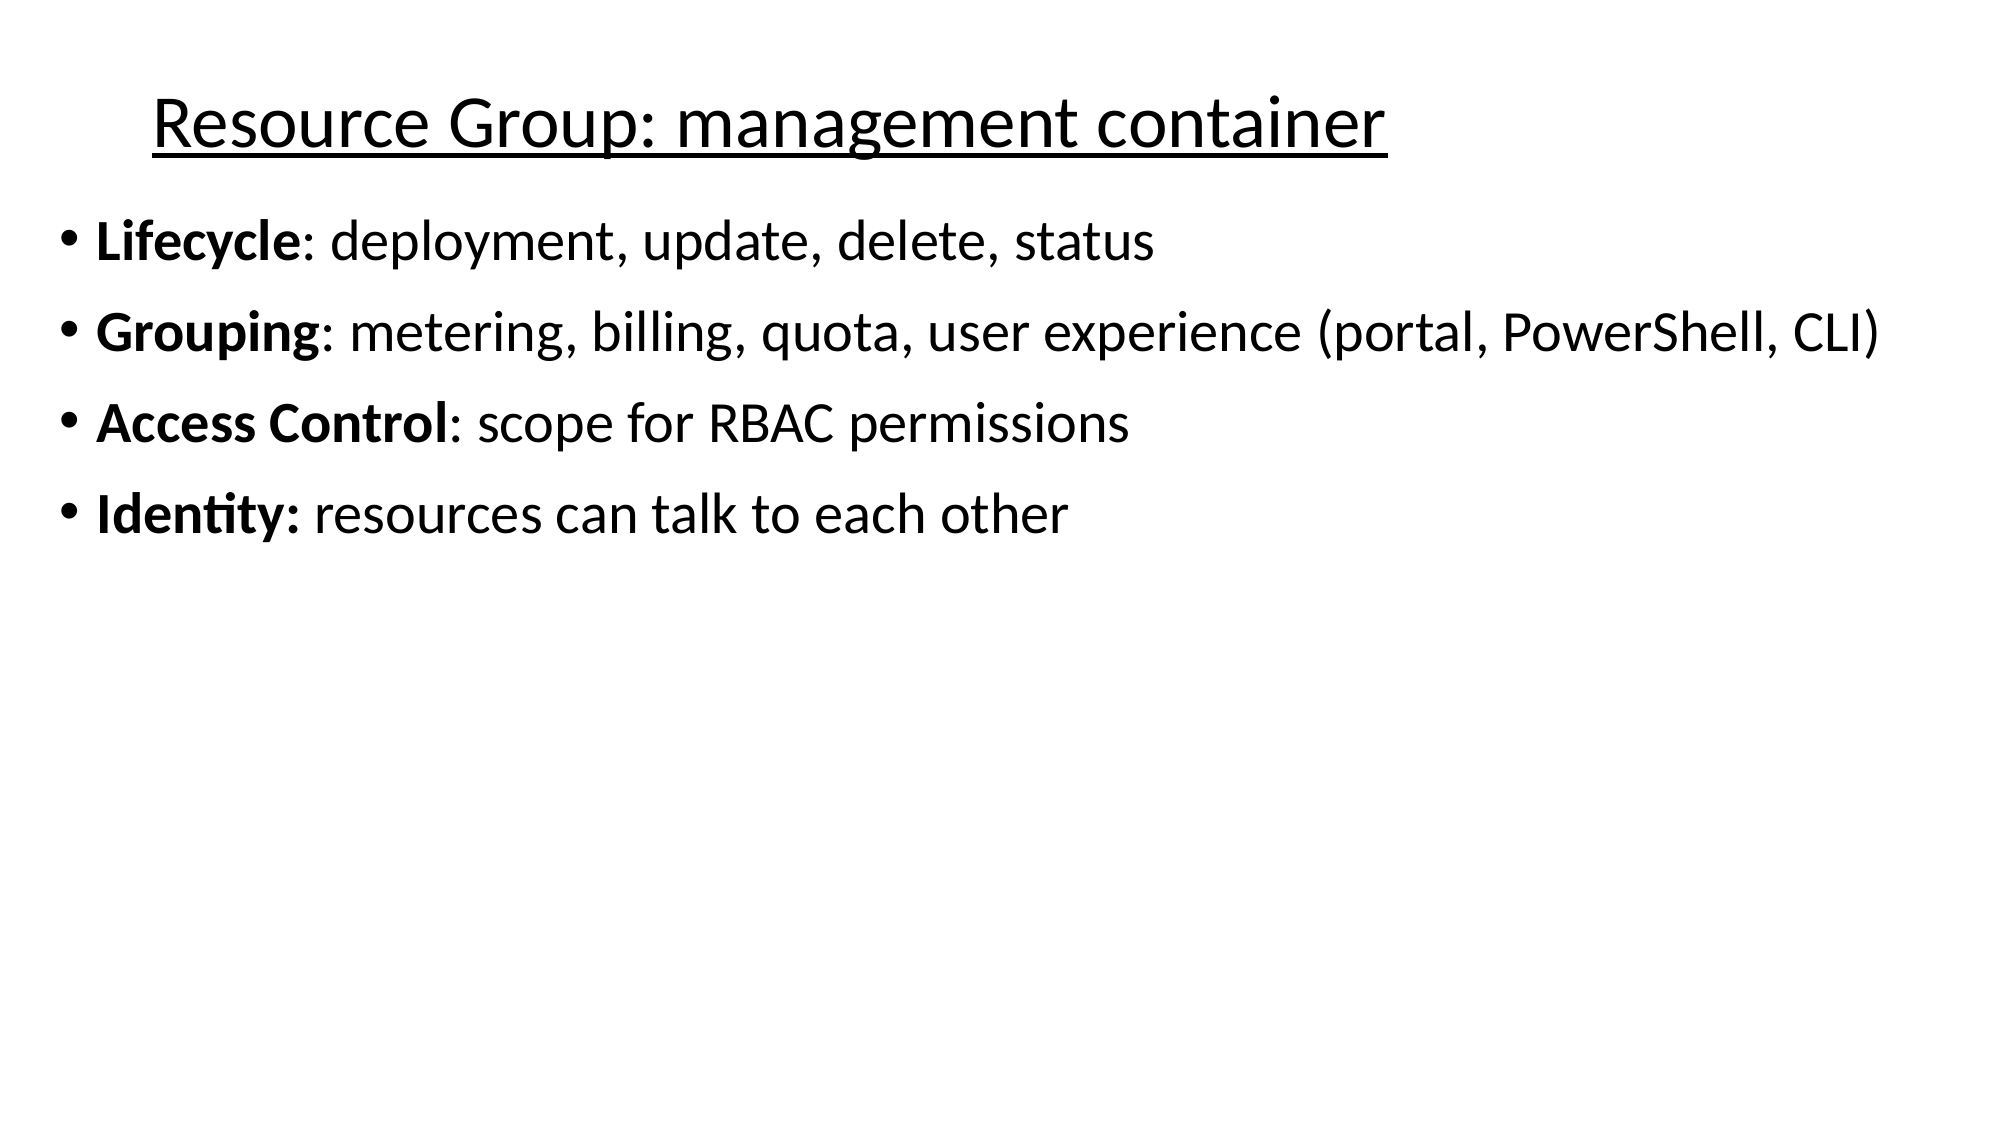

# Resource Group: management container
Lifecycle: deployment, update, delete, status
Grouping: metering, billing, quota, user experience (portal, PowerShell, CLI)
Access Control: scope for RBAC permissions
Identity: resources can talk to each other